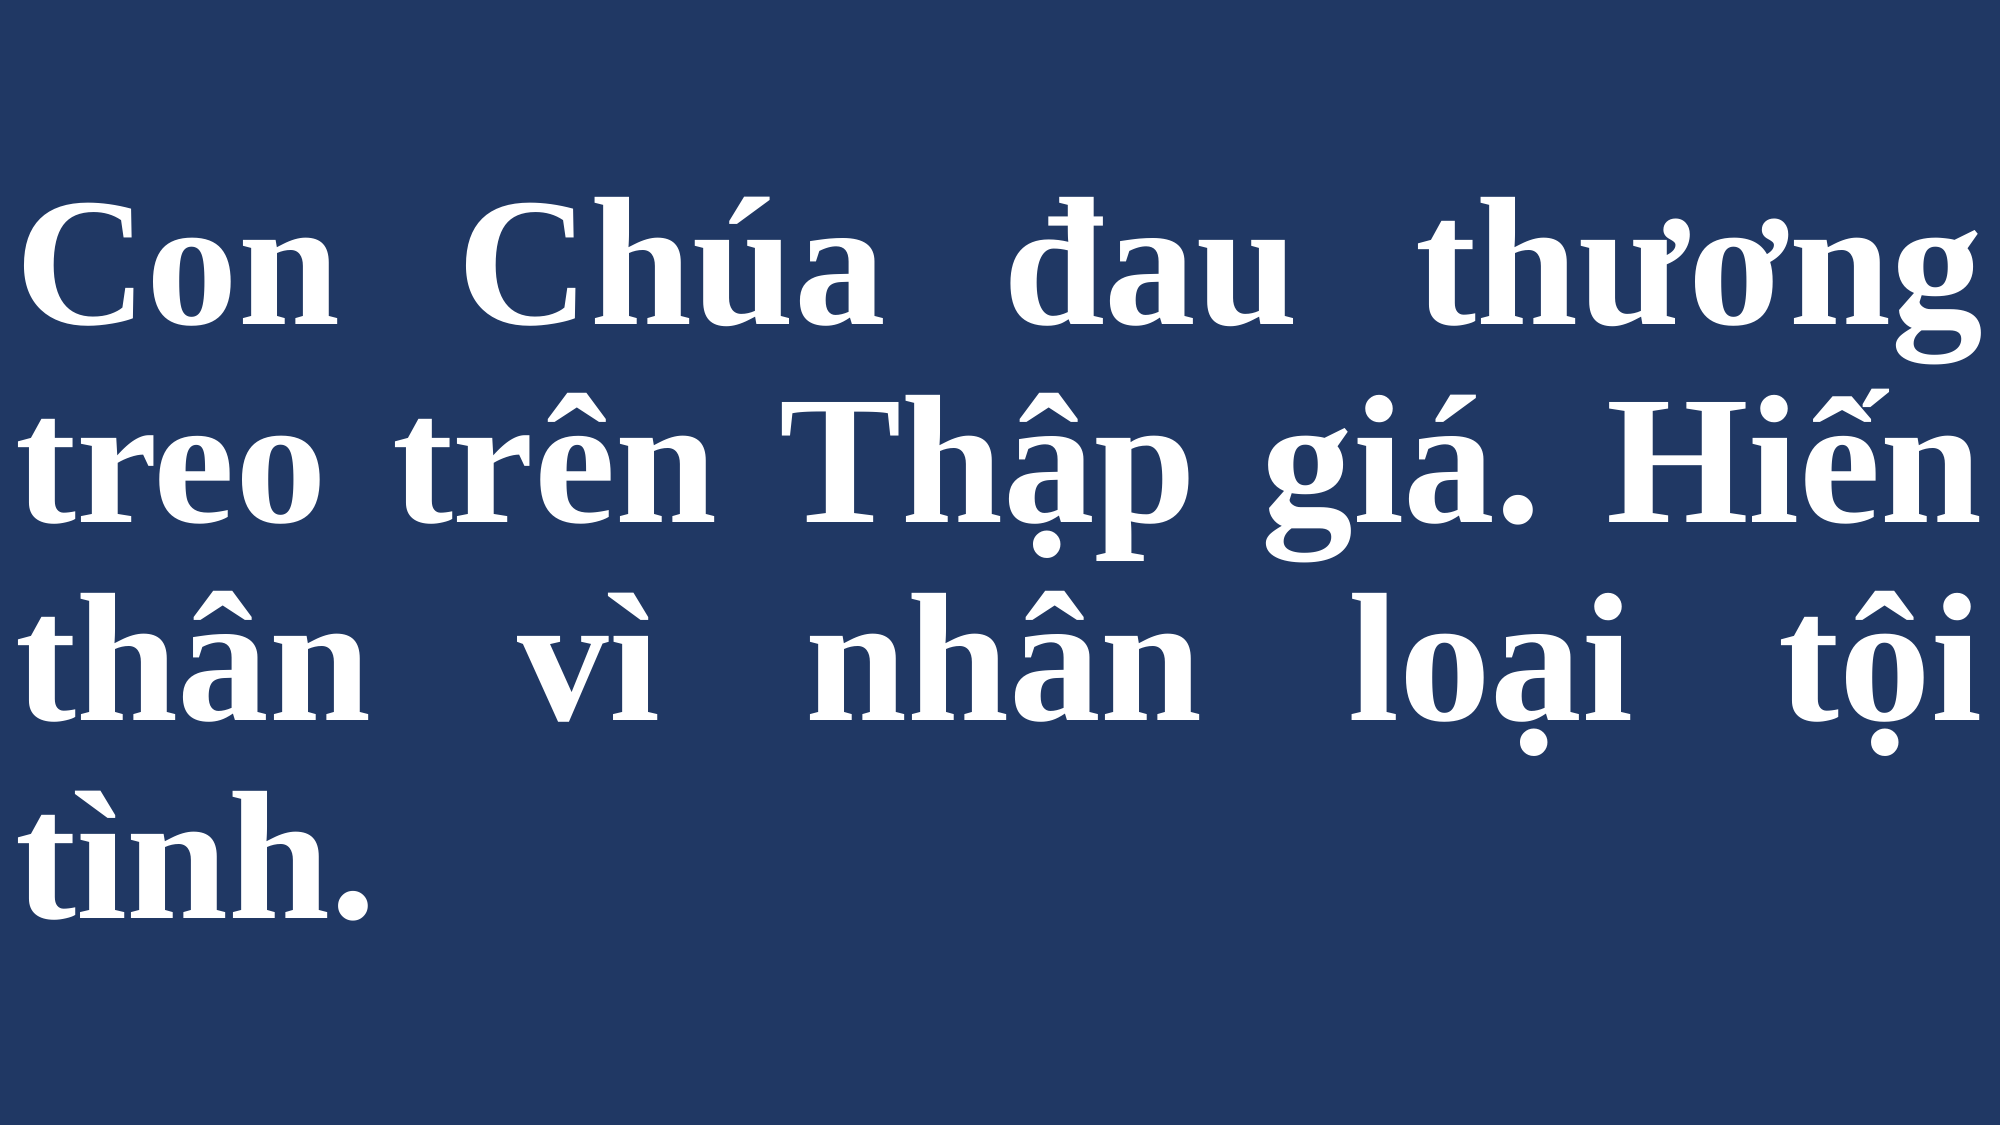

# Con Chúa đau thương treo trên Thập giá. Hiến thân vì nhân loại tội tình.